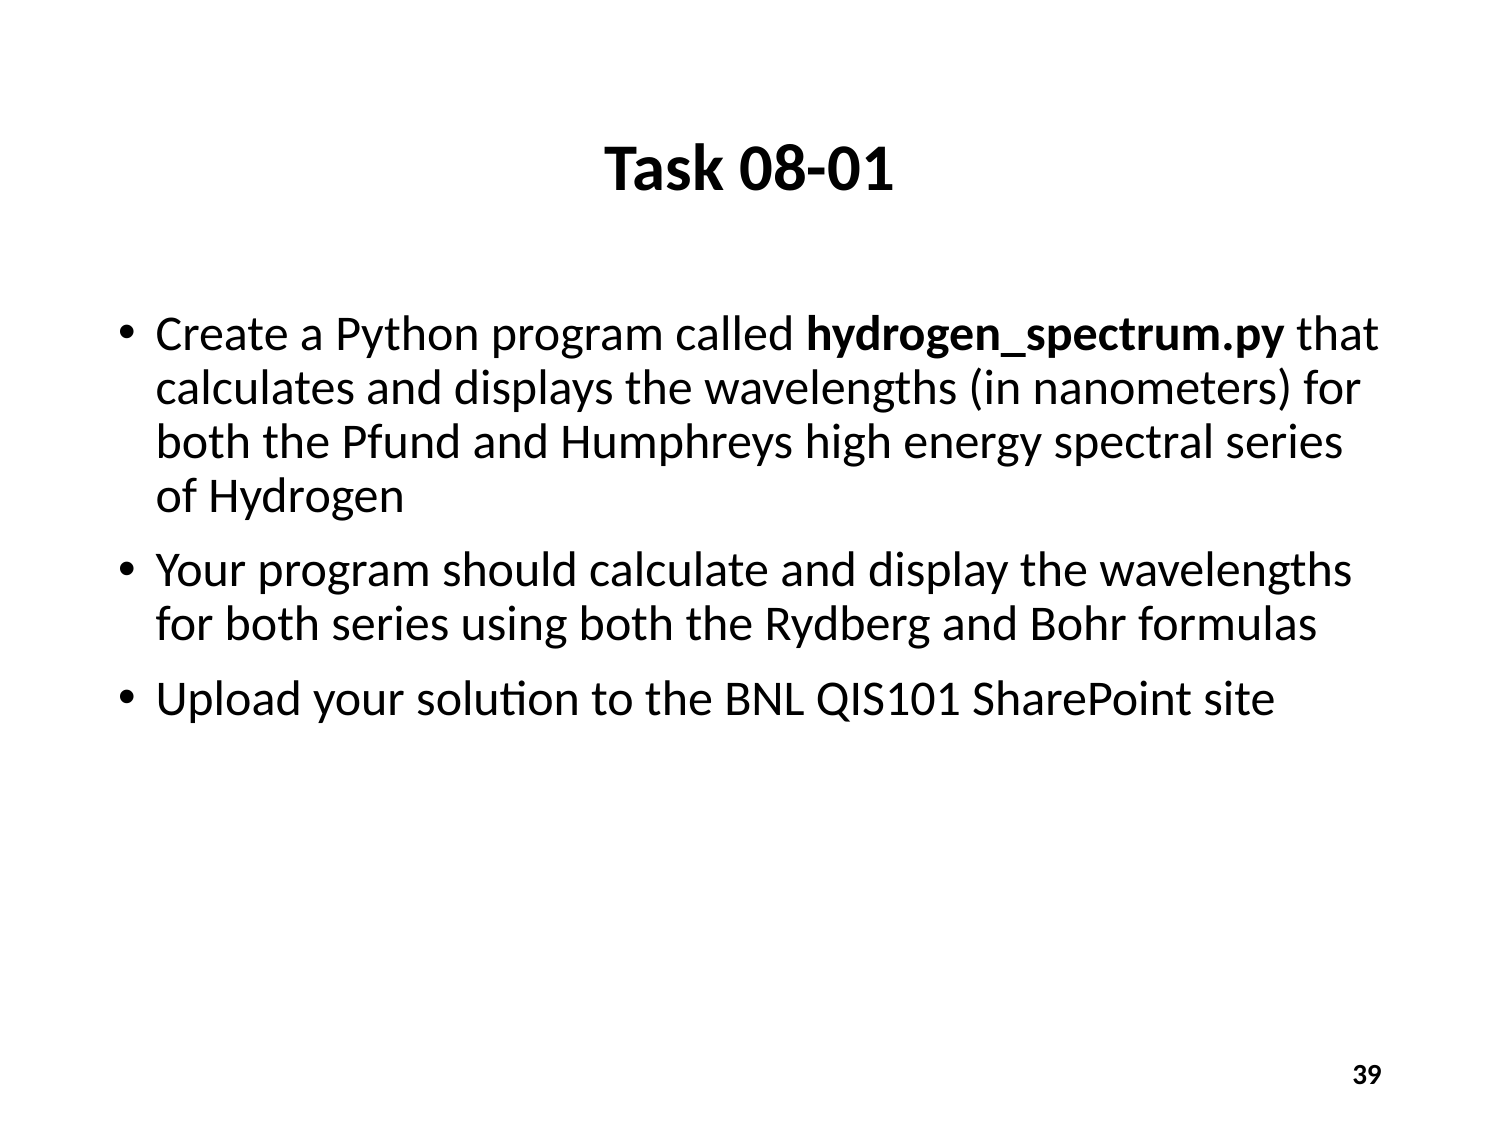

# Task 08-01
Create a Python program called hydrogen_spectrum.py that calculates and displays the wavelengths (in nanometers) for both the Pfund and Humphreys high energy spectral series of Hydrogen
Your program should calculate and display the wavelengths for both series using both the Rydberg and Bohr formulas
Upload your solution to the BNL QIS101 SharePoint site
39